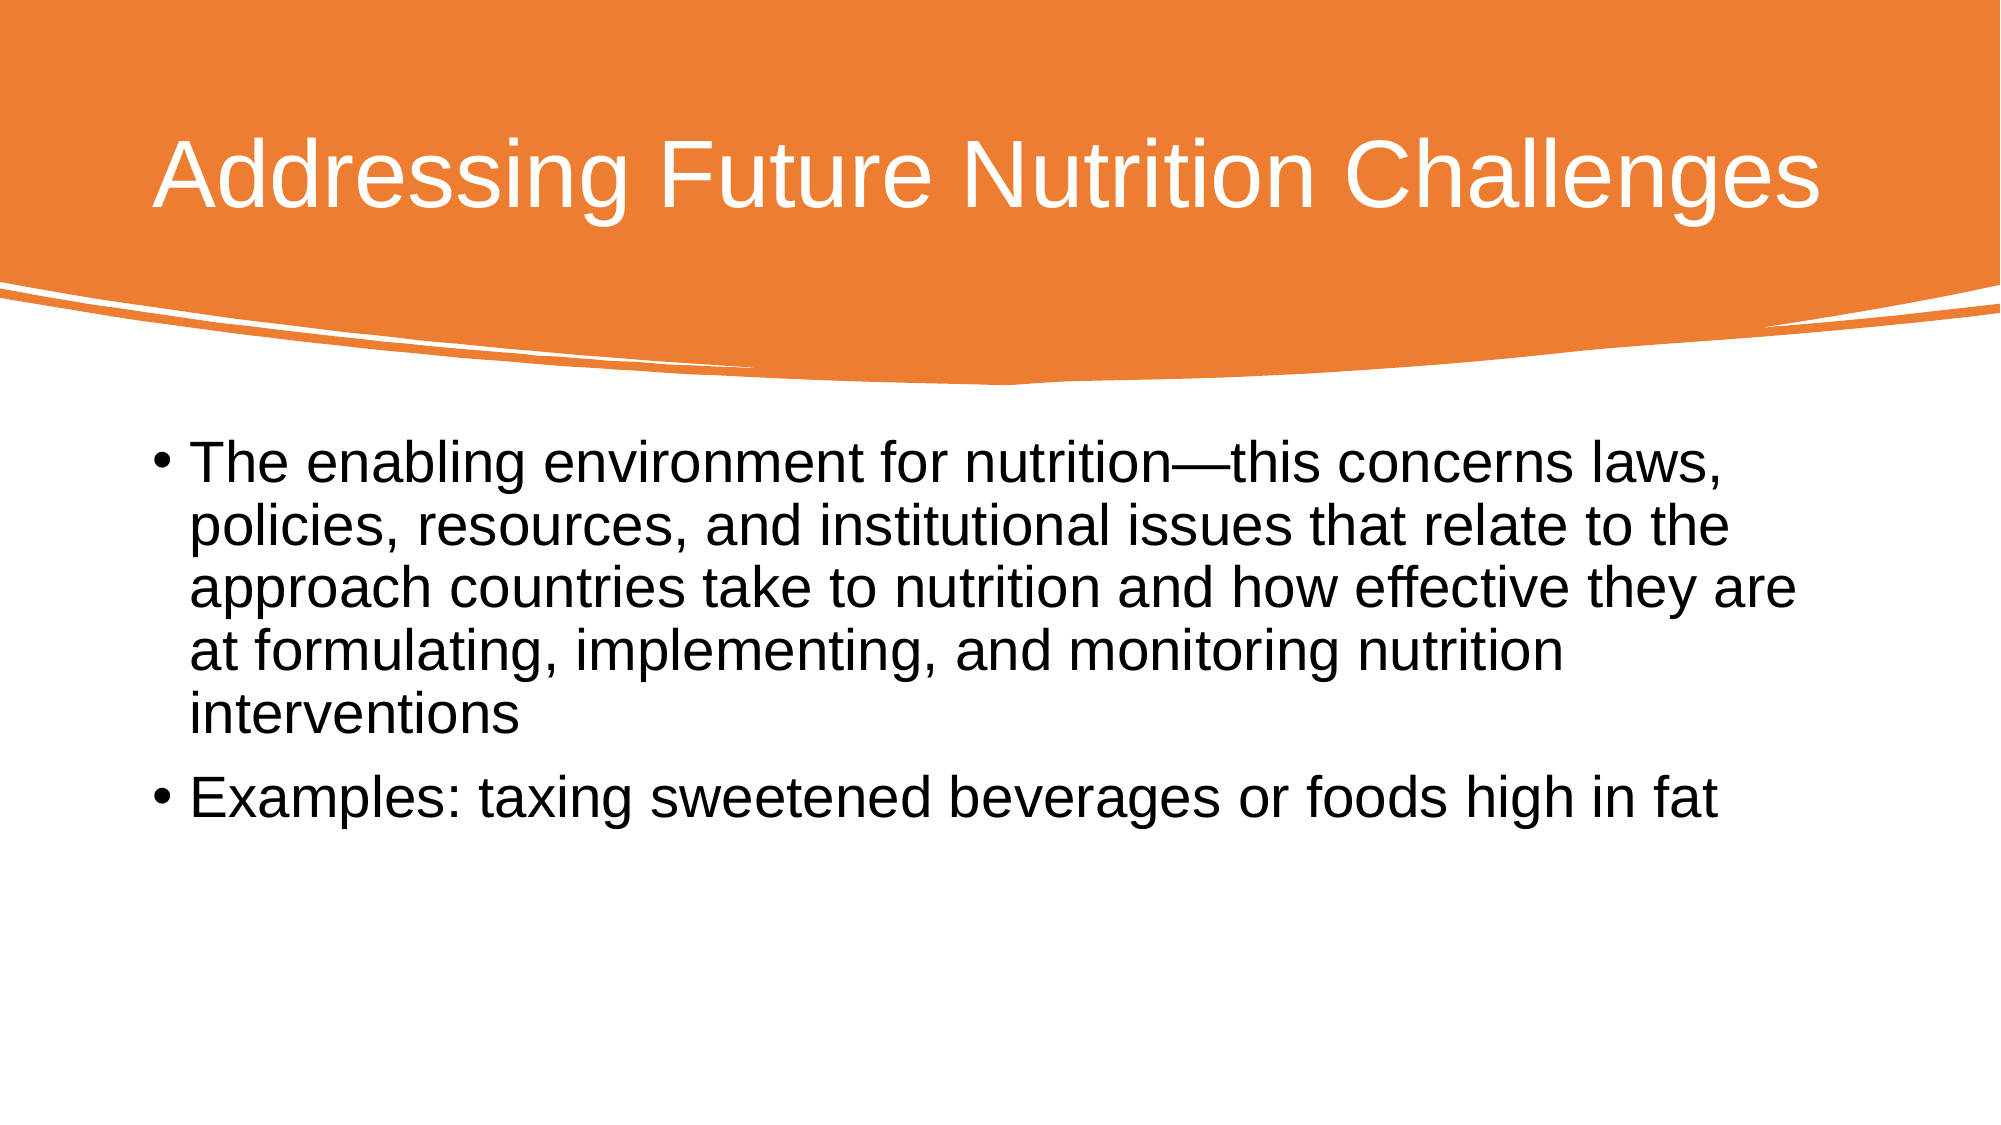

# Addressing Future Nutrition Challenges
The enabling environment for nutrition—this concerns laws, policies, resources, and institutional issues that relate to the approach countries take to nutrition and how effective they are at formulating, implementing, and monitoring nutrition interventions
Examples: taxing sweetened beverages or foods high in fat